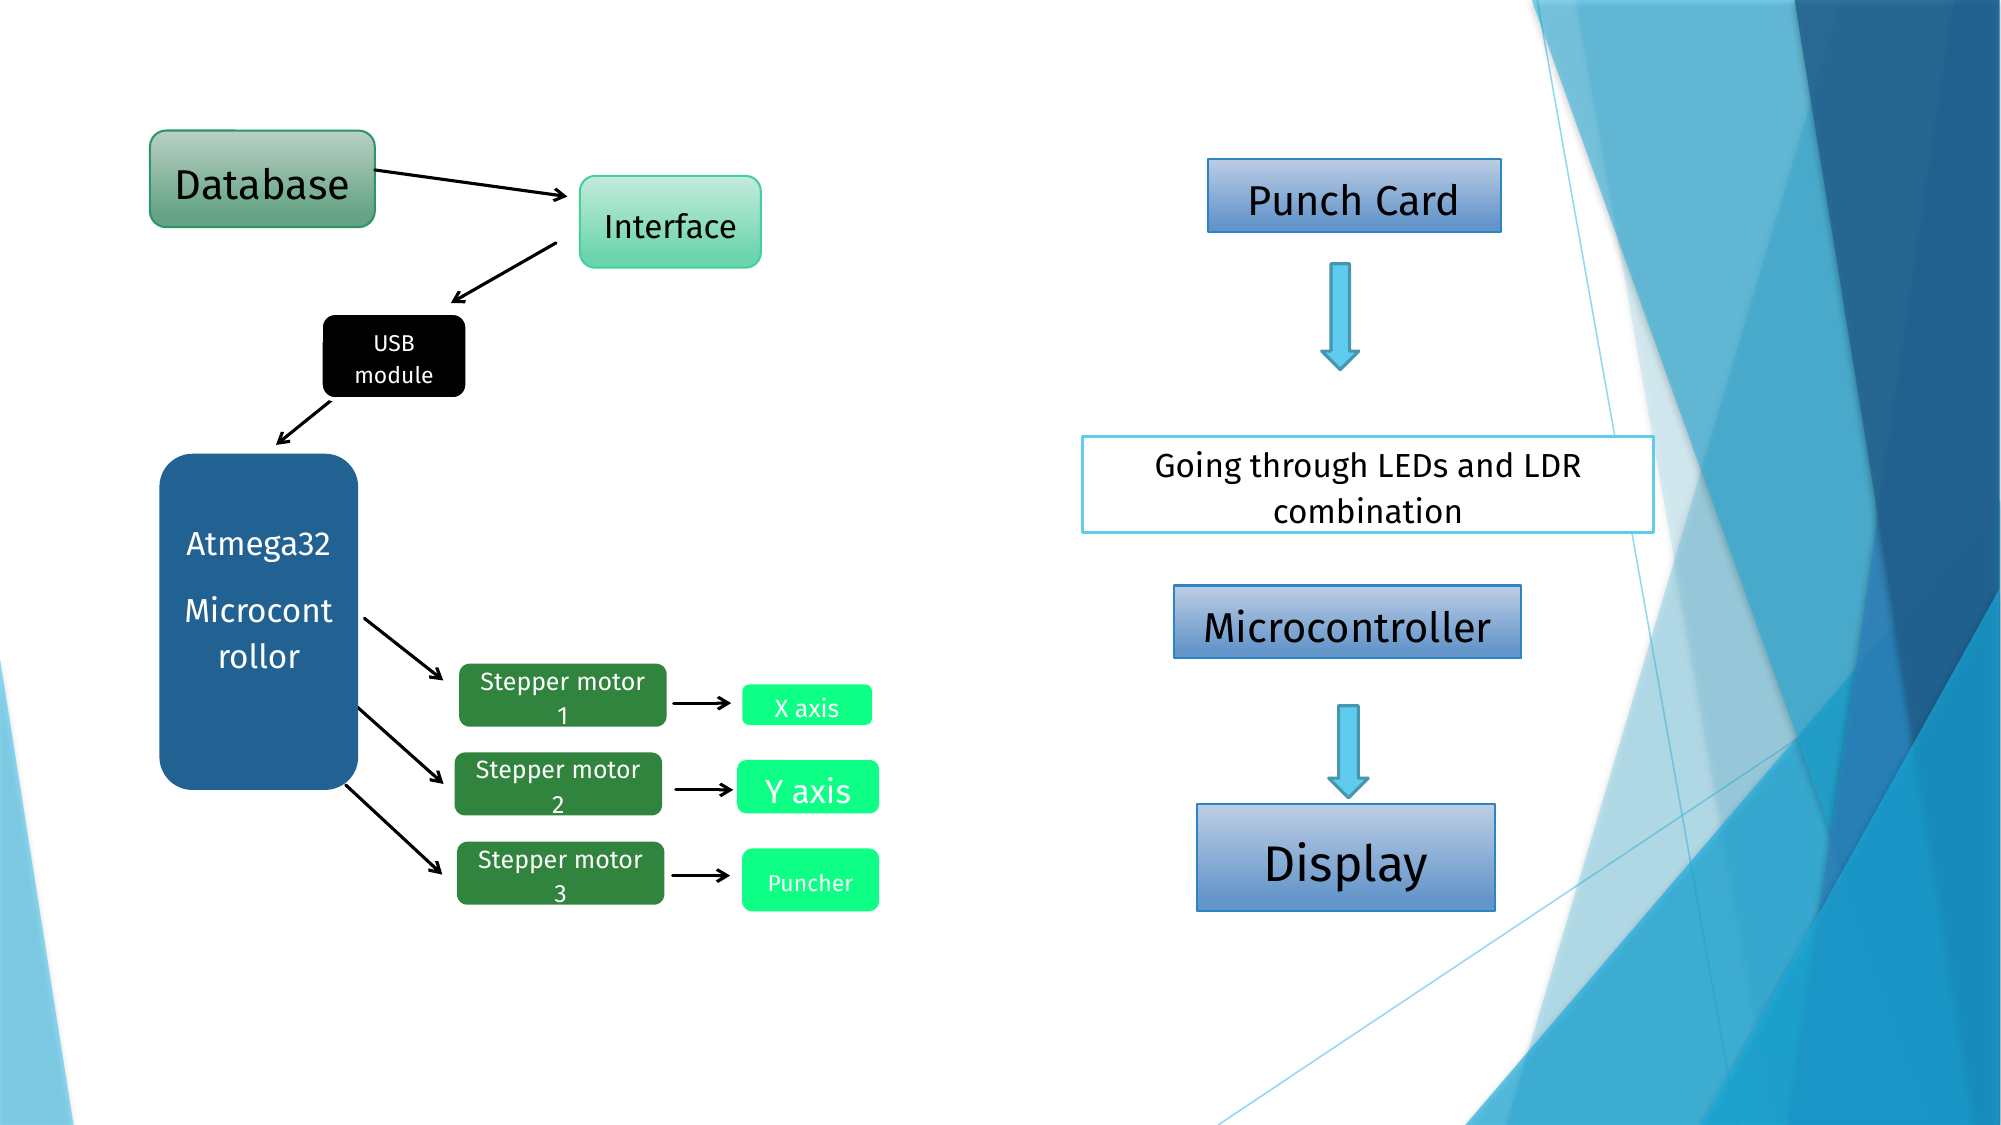

#
Database
Interface
USB module
Atmega32
Microcontrollor

Stepper motor 1
X axis
Stepper motor 2
Y axis
Stepper motor 3
Puncher
Punch Card

Going through LEDs and LDR combination
Microcontroller

Display